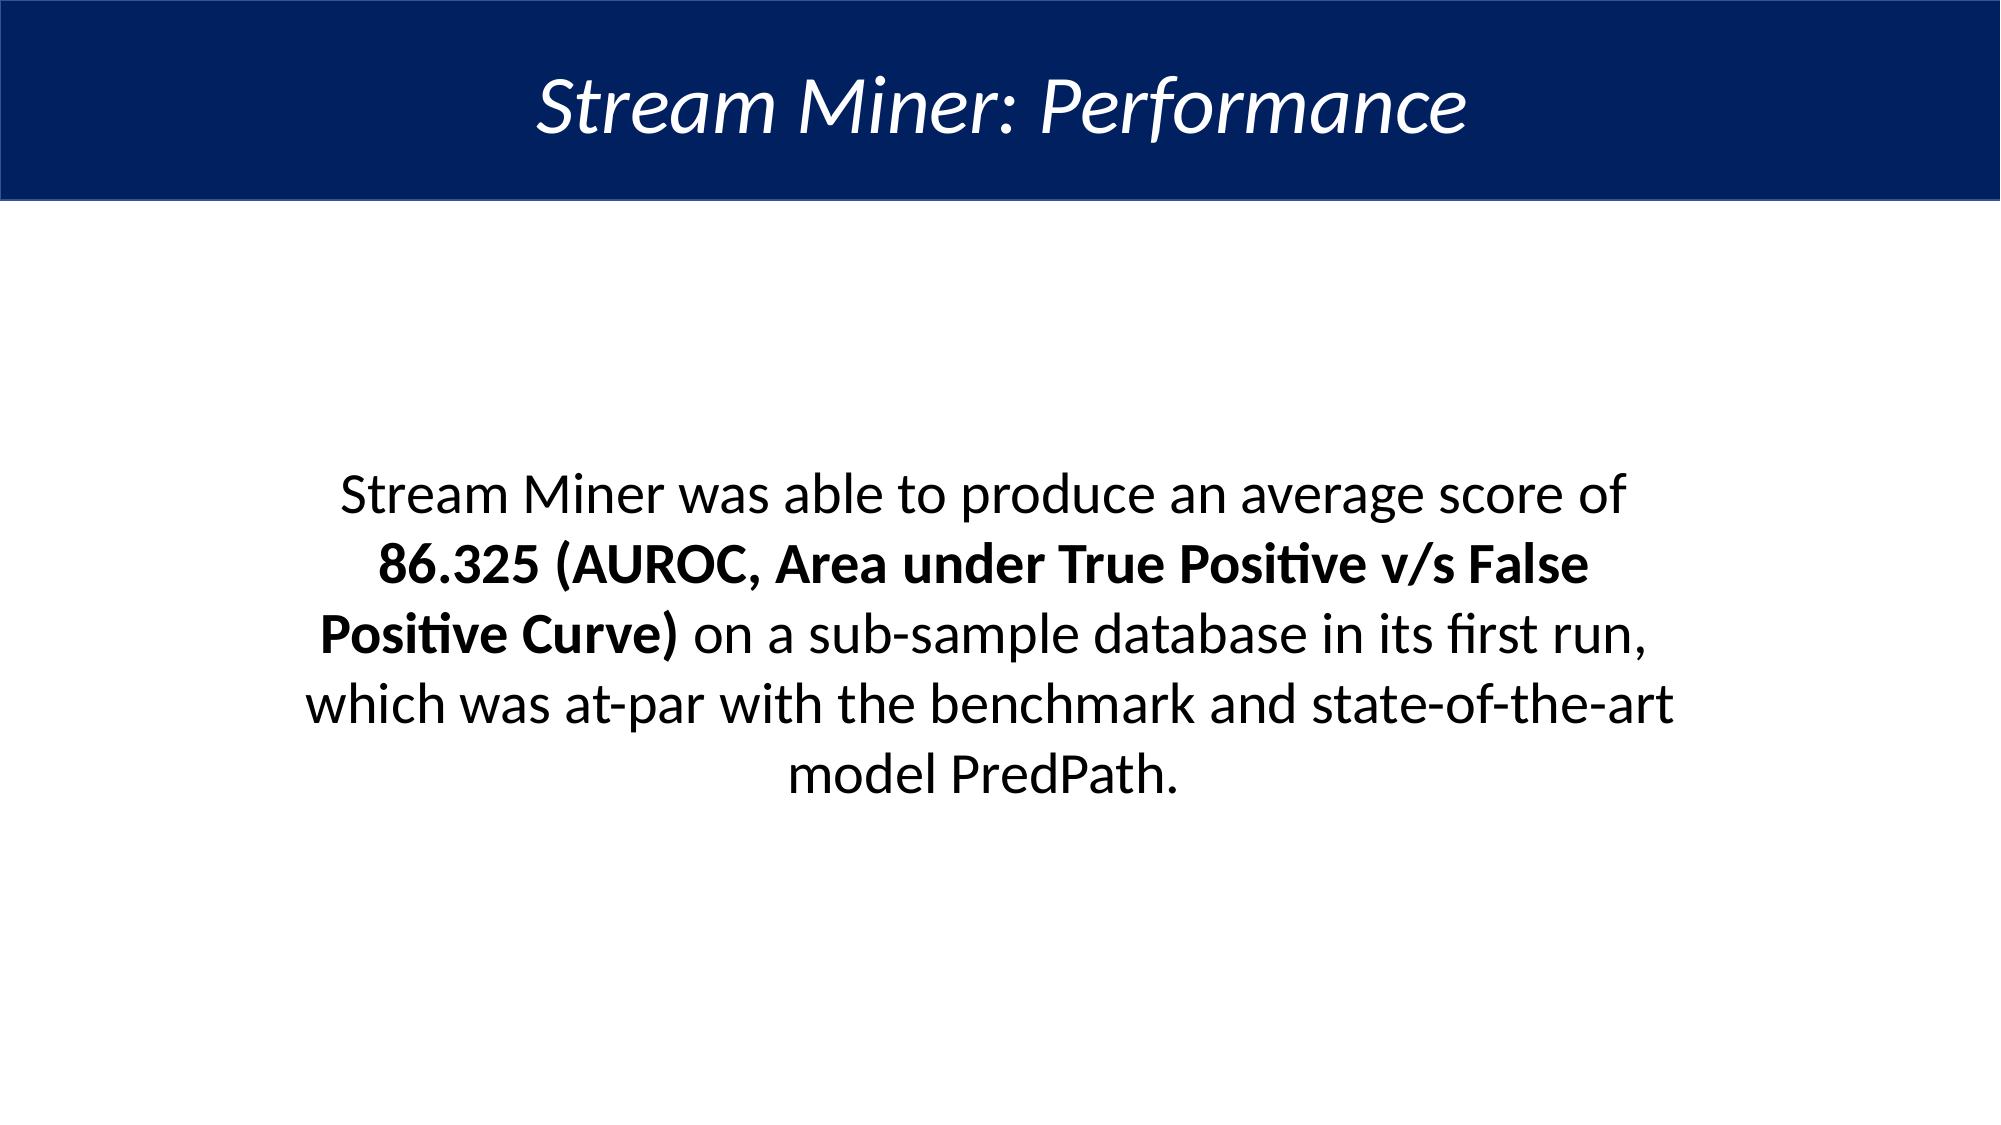

Stream Miner: Performance
Stream Miner was able to produce an average score of 86.325 (AUROC, Area under True Positive v/s False Positive Curve) on a sub-sample database in its first run,
 which was at-par with the benchmark and state-of-the-art model PredPath.